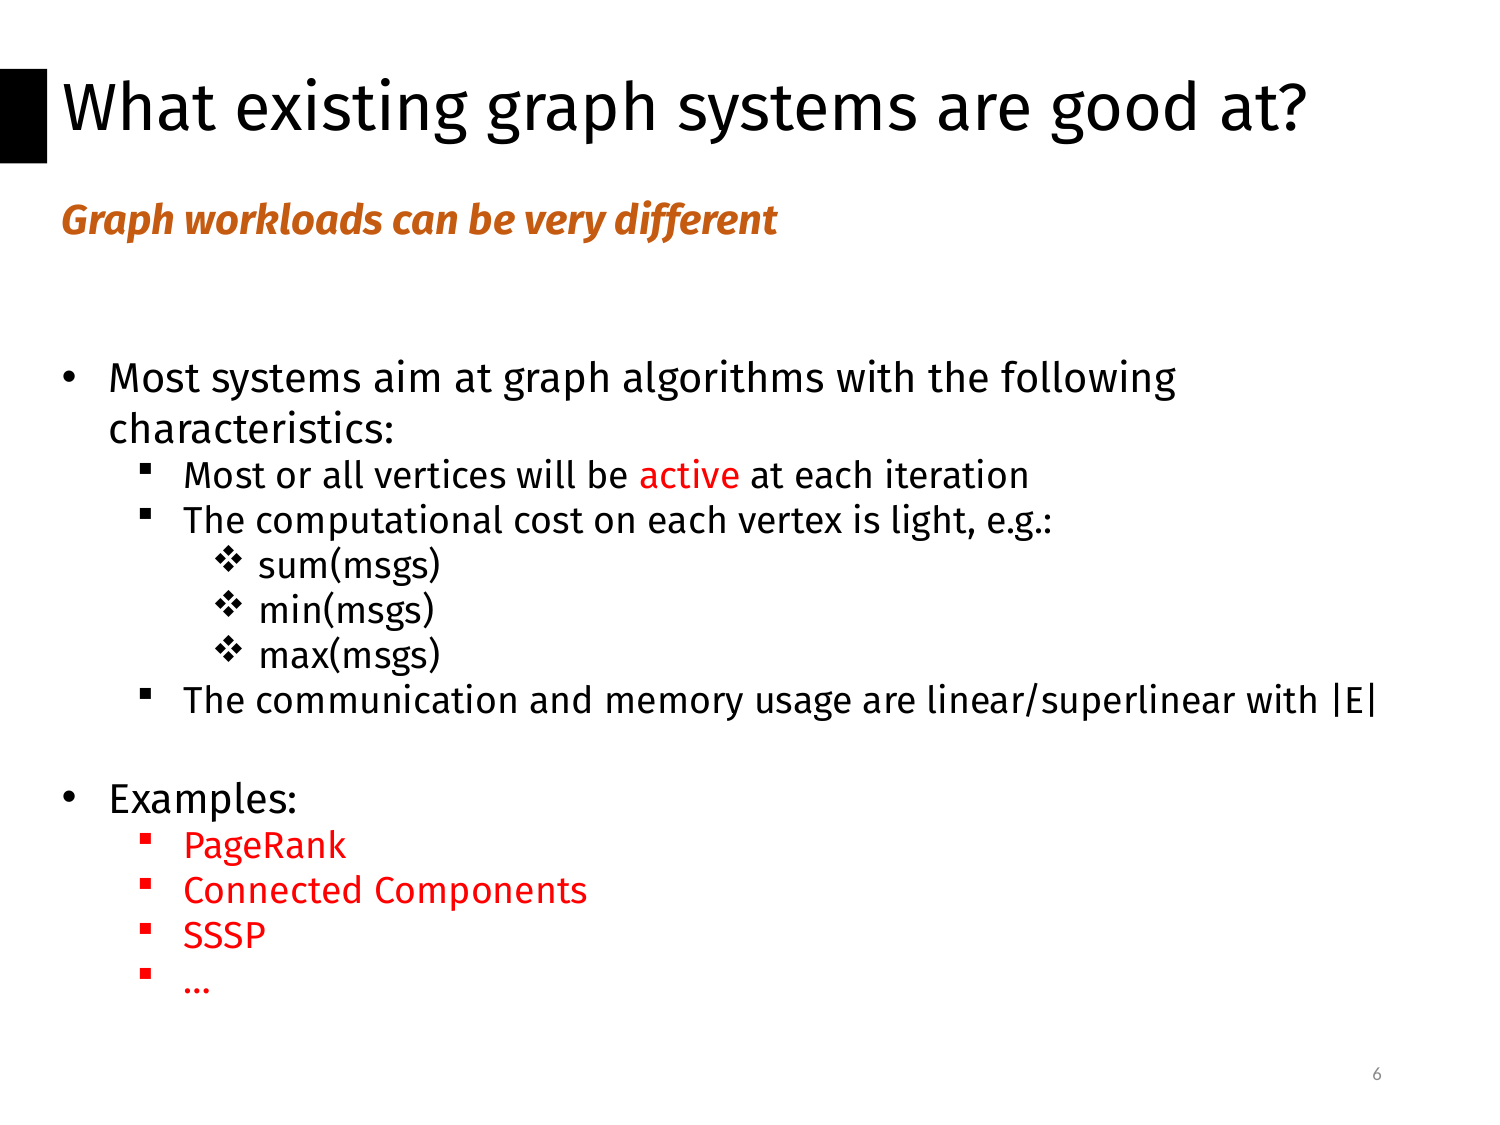

# What existing graph systems are good at?

Graph workloads can be very different
Most systems aim at graph algorithms with the following characteristics:
Most or all vertices will be active at each iteration
The computational cost on each vertex is light, e.g.:
sum(msgs)
min(msgs)
max(msgs)
The communication and memory usage are linear/superlinear with |E|

Examples:
PageRank
Connected Components
SSSP
…
6